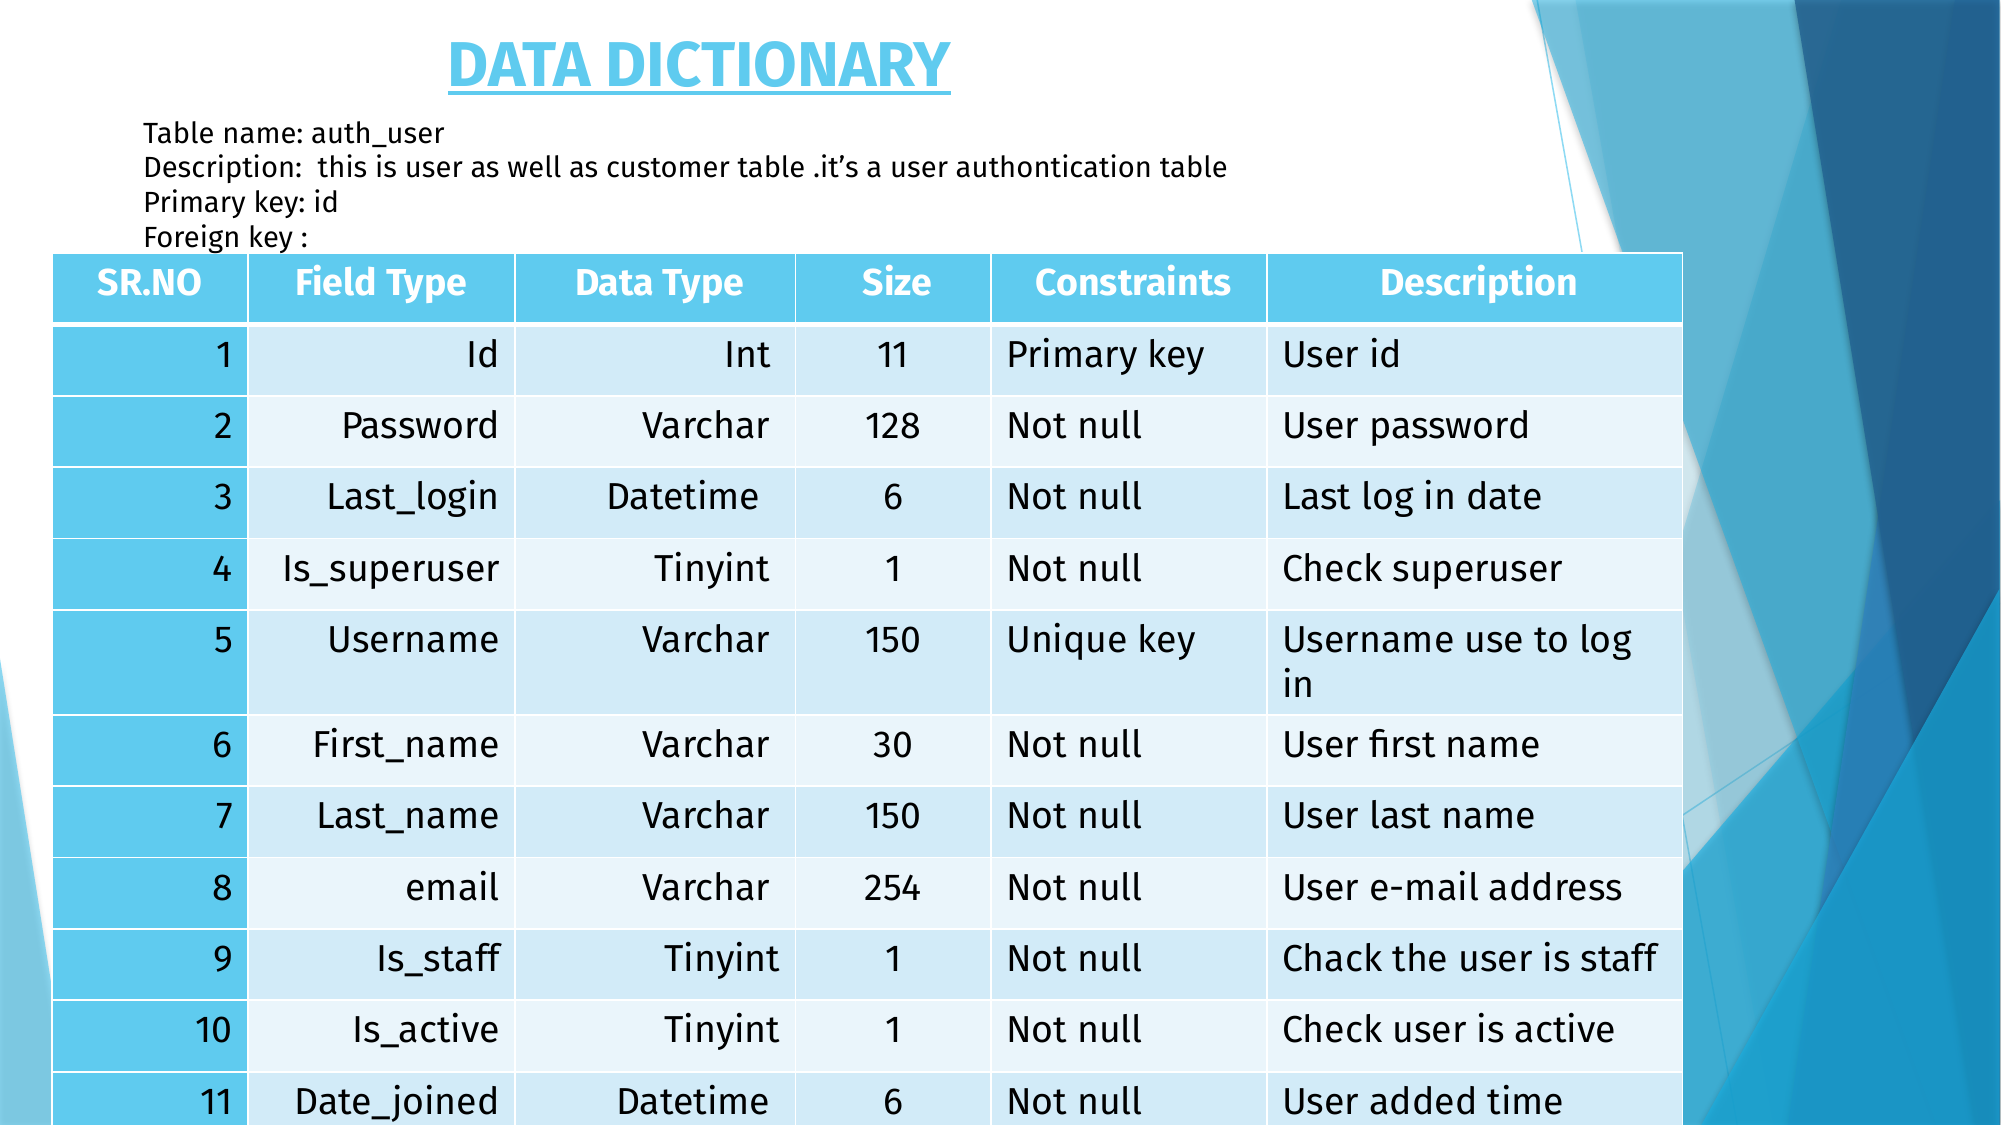

# DATA DICTIONARY
Table name: auth_user
Description:  this is user as well as customer table .it’s a user authontication table
Primary key: id
Foreign key :
| SR.NO | Field Type | Data Type | Size | Constraints | Description |
| --- | --- | --- | --- | --- | --- |
| 1 | Id | Int | 11 | Primary key | User id |
| 2 | Password | Varchar | 128 | Not null | User password |
| 3 | Last\_login | Datetime | 6 | Not null | Last log in date |
| 4 | Is\_superuser | Tinyint | 1 | Not null | Check superuser |
| 5 | Username | Varchar | 150 | Unique key | Username use to log in |
| 6 | First\_name | Varchar | 30 | Not null | User first name |
| 7 | Last\_name | Varchar | 150 | Not null | User last name |
| 8 | email | Varchar | 254 | Not null | User e-mail address |
| 9 | Is\_staff | Tinyint | 1 | Not null | Chack the user is staff |
| 10 | Is\_active | Tinyint | 1 | Not null | Check user is active |
| 11 | Date\_joined | Datetime | 6 | Not null | User added time |